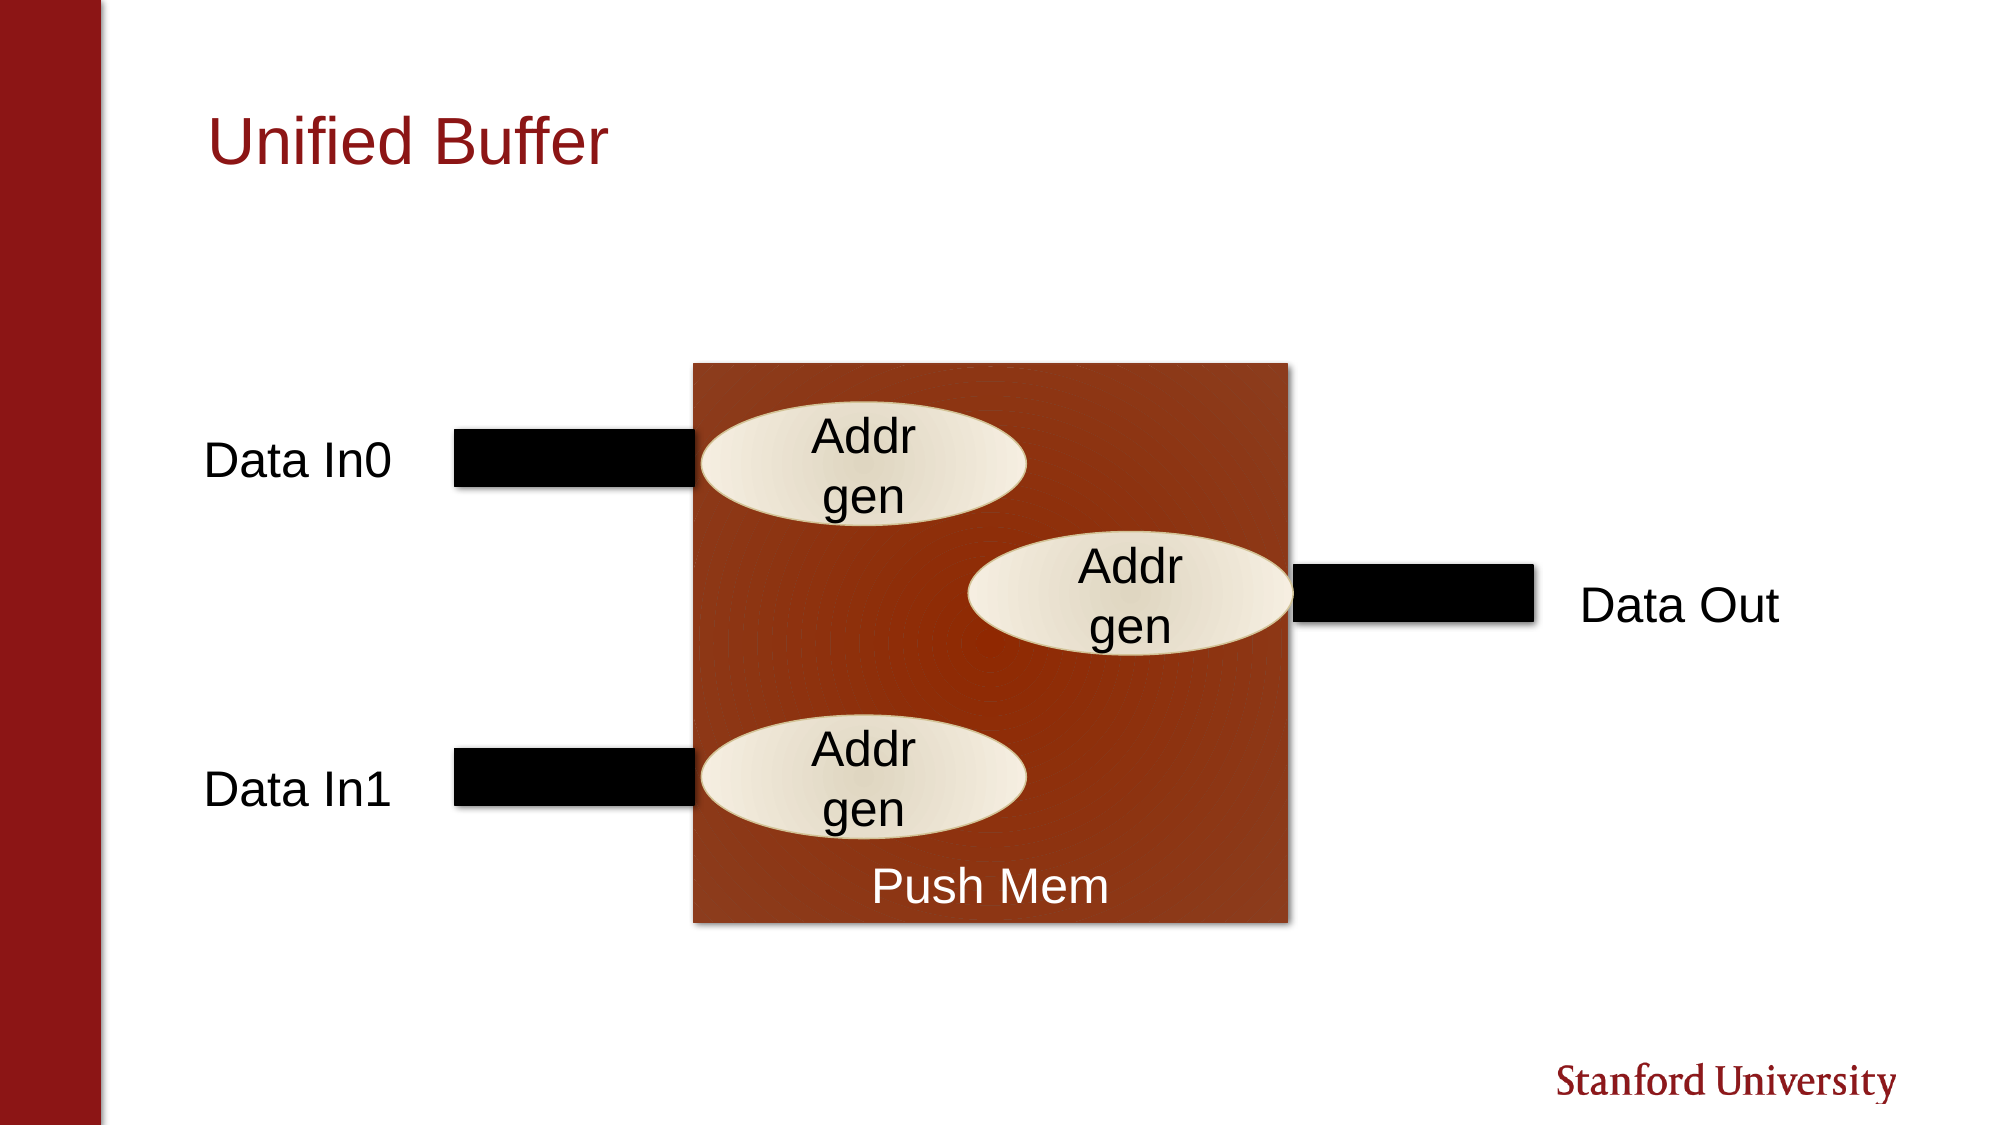

# Unified Buffer

Push Mem
Addr gen
Data In0

Addr gen

Data Out
Addr gen

Data In1